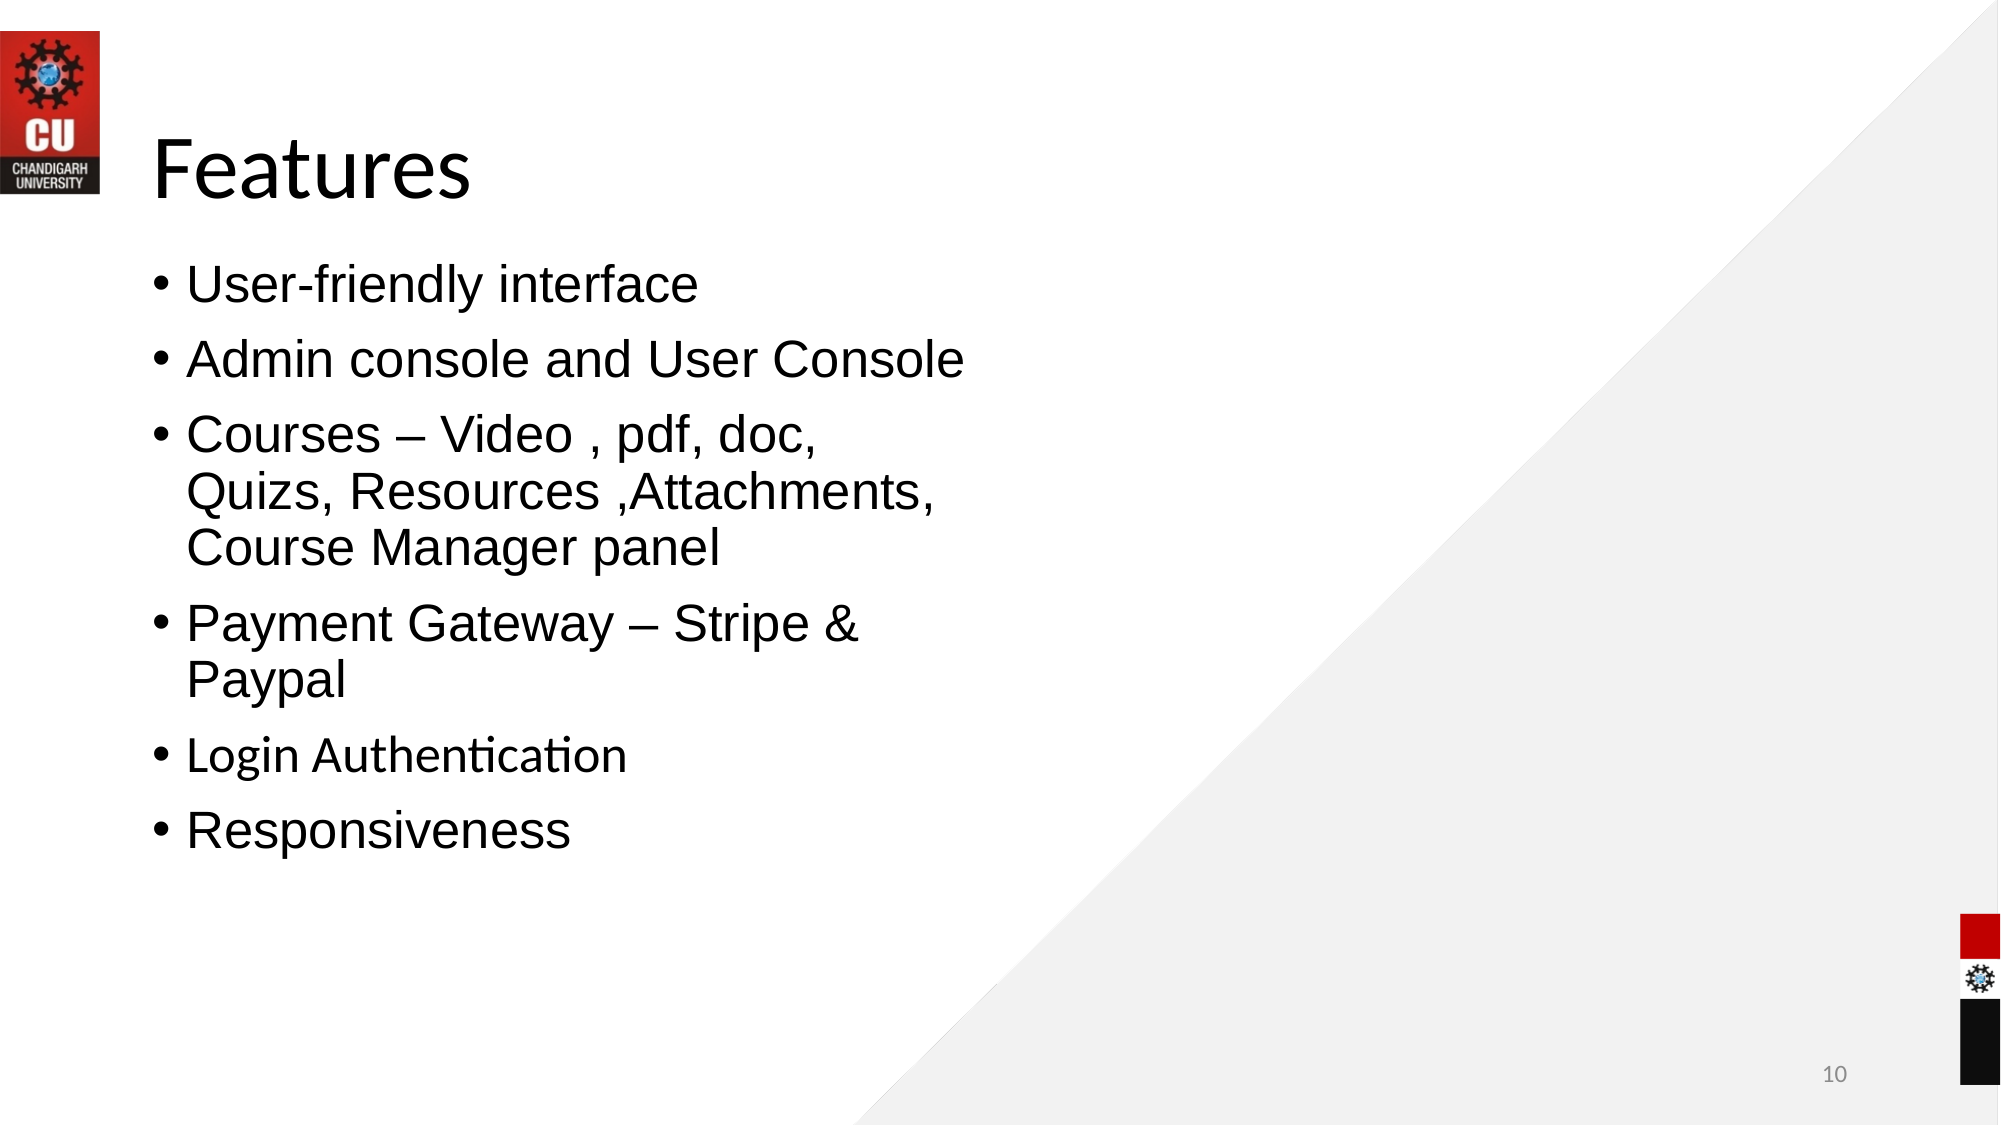

# Features

User-friendly interface
Admin console and User Console
Courses – Video , pdf, doc, Quizs, Resources ,Attachments, Course Manager panel
Payment Gateway – Stripe & Paypal
Login Authentication
Responsiveness
10